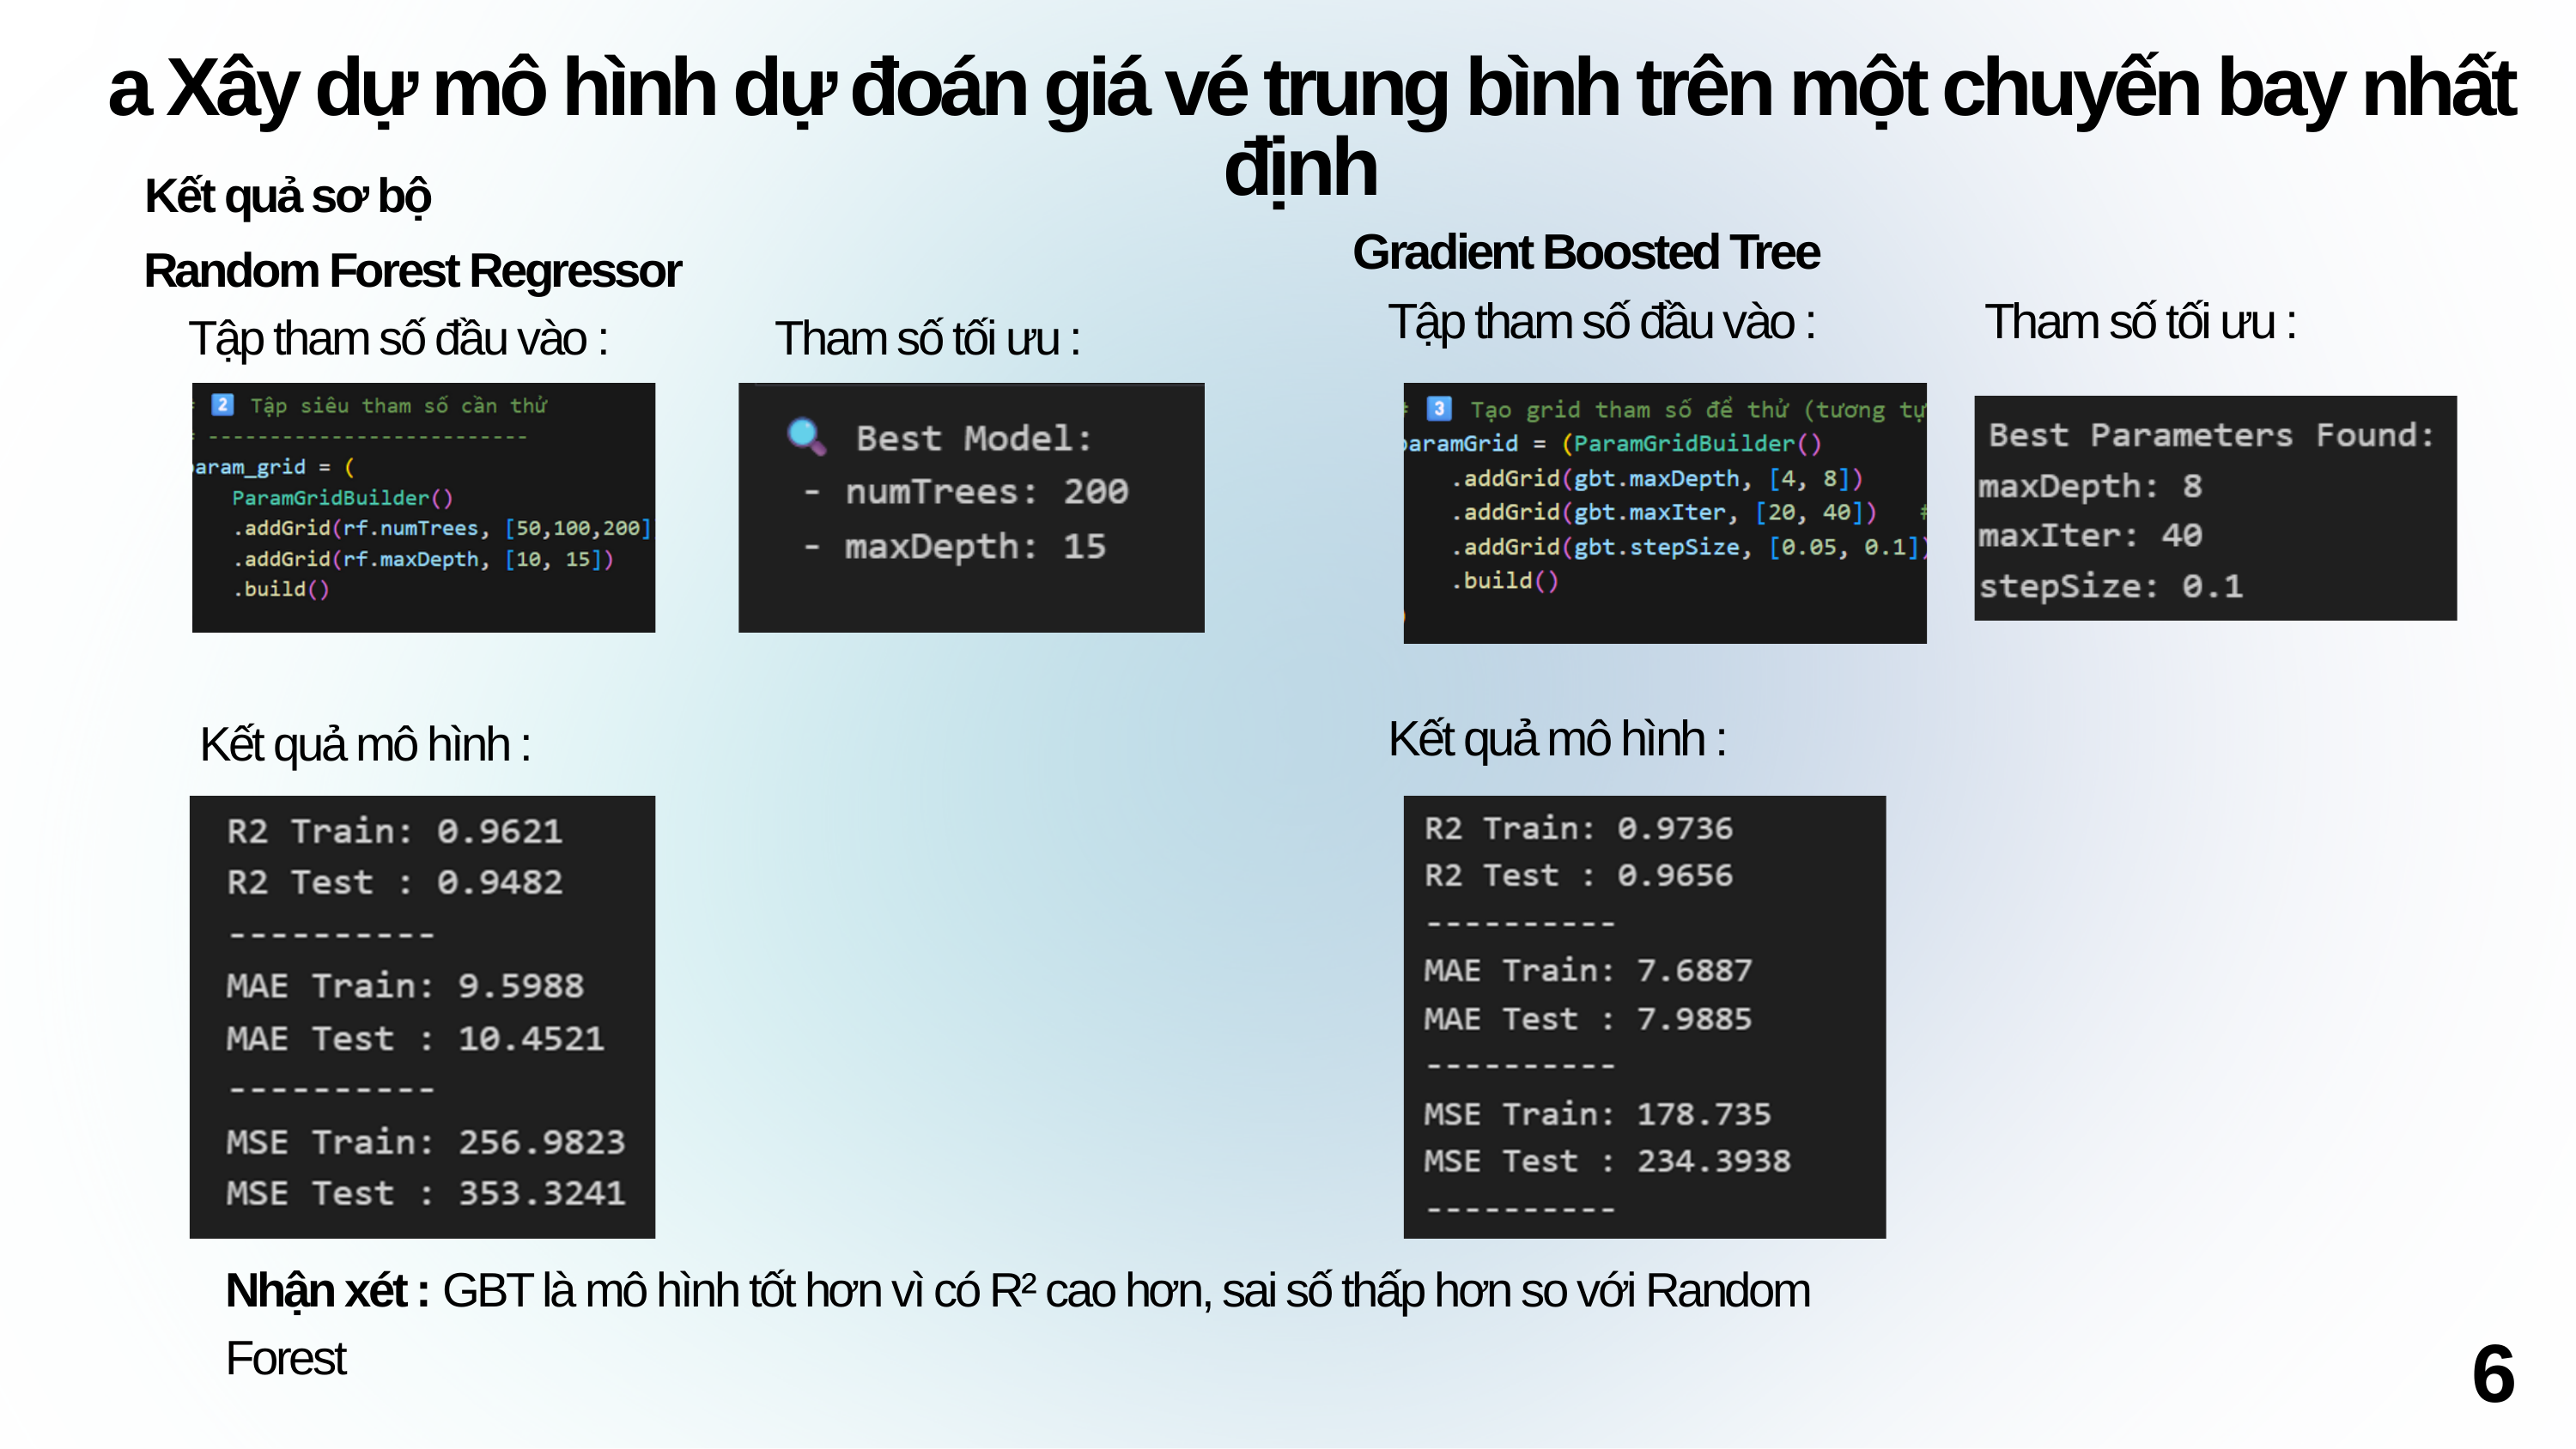

a Xây dự mô hình dự đoán giá vé trung bình trên một chuyến bay nhất định

Gradient Boosted Tree
   Tập tham số đầu vào :                Tham số tối ưu :

   Kết quả mô hình :

Kết quả sơ bộ
Random Forest Regressor
    Tập tham số đầu vào :                Tham số tối ưu :

     Kết quả mô hình :

Nhận xét : GBT là mô hình tốt hơn vì có R² cao hơn, sai số thấp hơn so với Random Forest

6